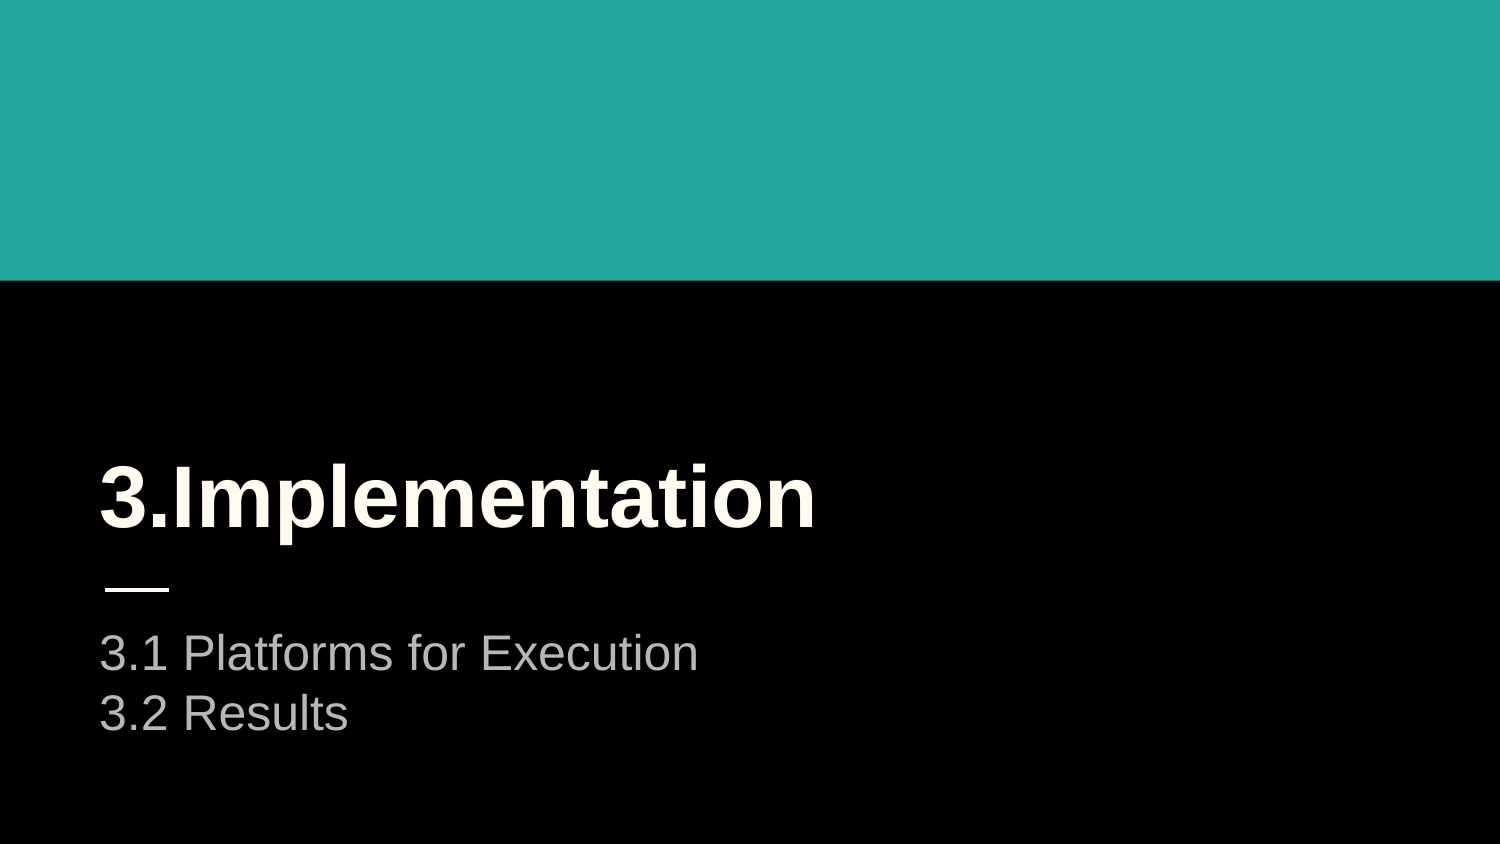

# 3.Implementation
3.1 Platforms for Execution
3.2 Results